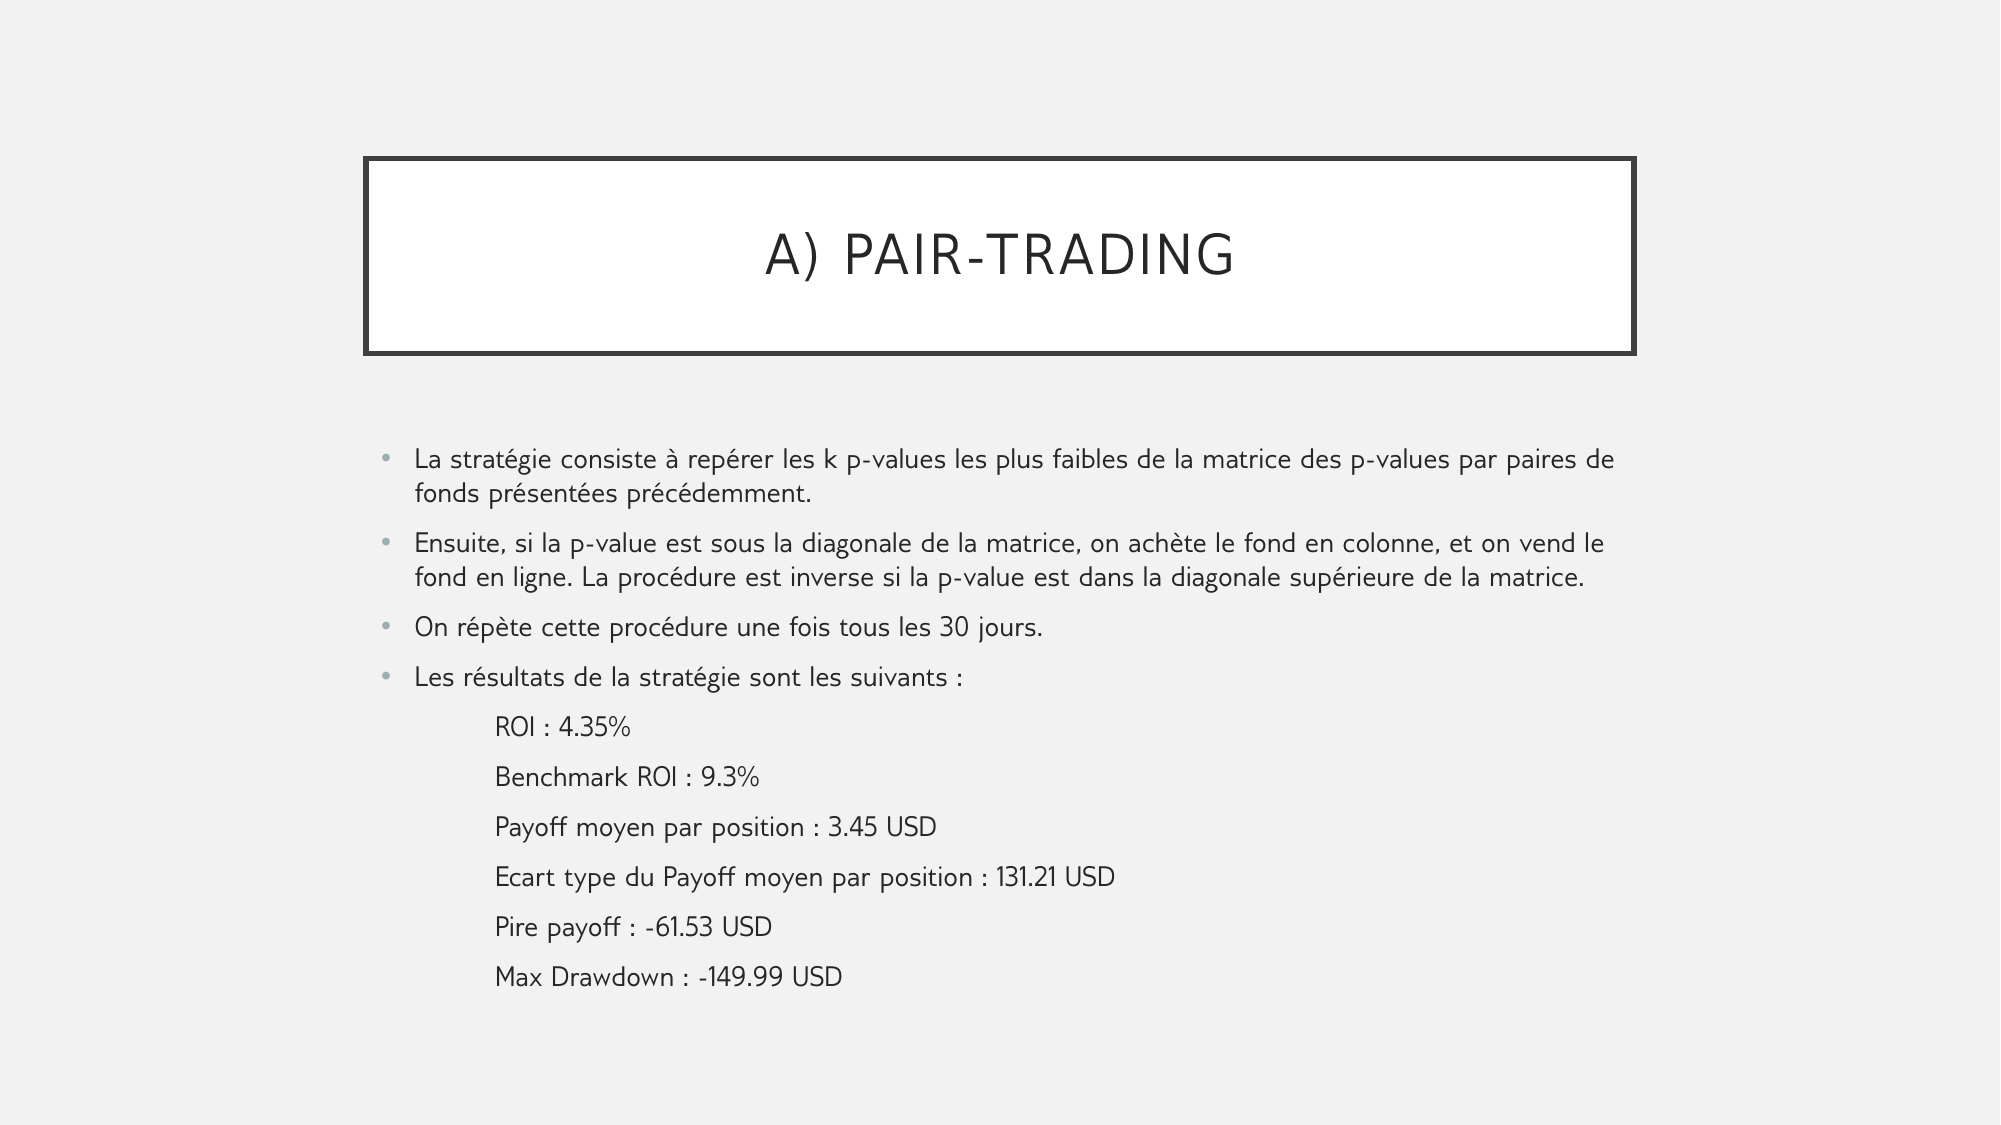

# A) pair-trading
La stratégie consiste à repérer les k p-values les plus faibles de la matrice des p-values par paires de fonds présentées précédemment.
Ensuite, si la p-value est sous la diagonale de la matrice, on achète le fond en colonne, et on vend le fond en ligne. La procédure est inverse si la p-value est dans la diagonale supérieure de la matrice.
On répète cette procédure une fois tous les 30 jours.
Les résultats de la stratégie sont les suivants :
	ROI : 4.35%
	Benchmark ROI : 9.3%
	Payoff moyen par position : 3.45 USD
	Ecart type du Payoff moyen par position : 131.21 USD
	Pire payoff : -61.53 USD
	Max Drawdown : -149.99 USD